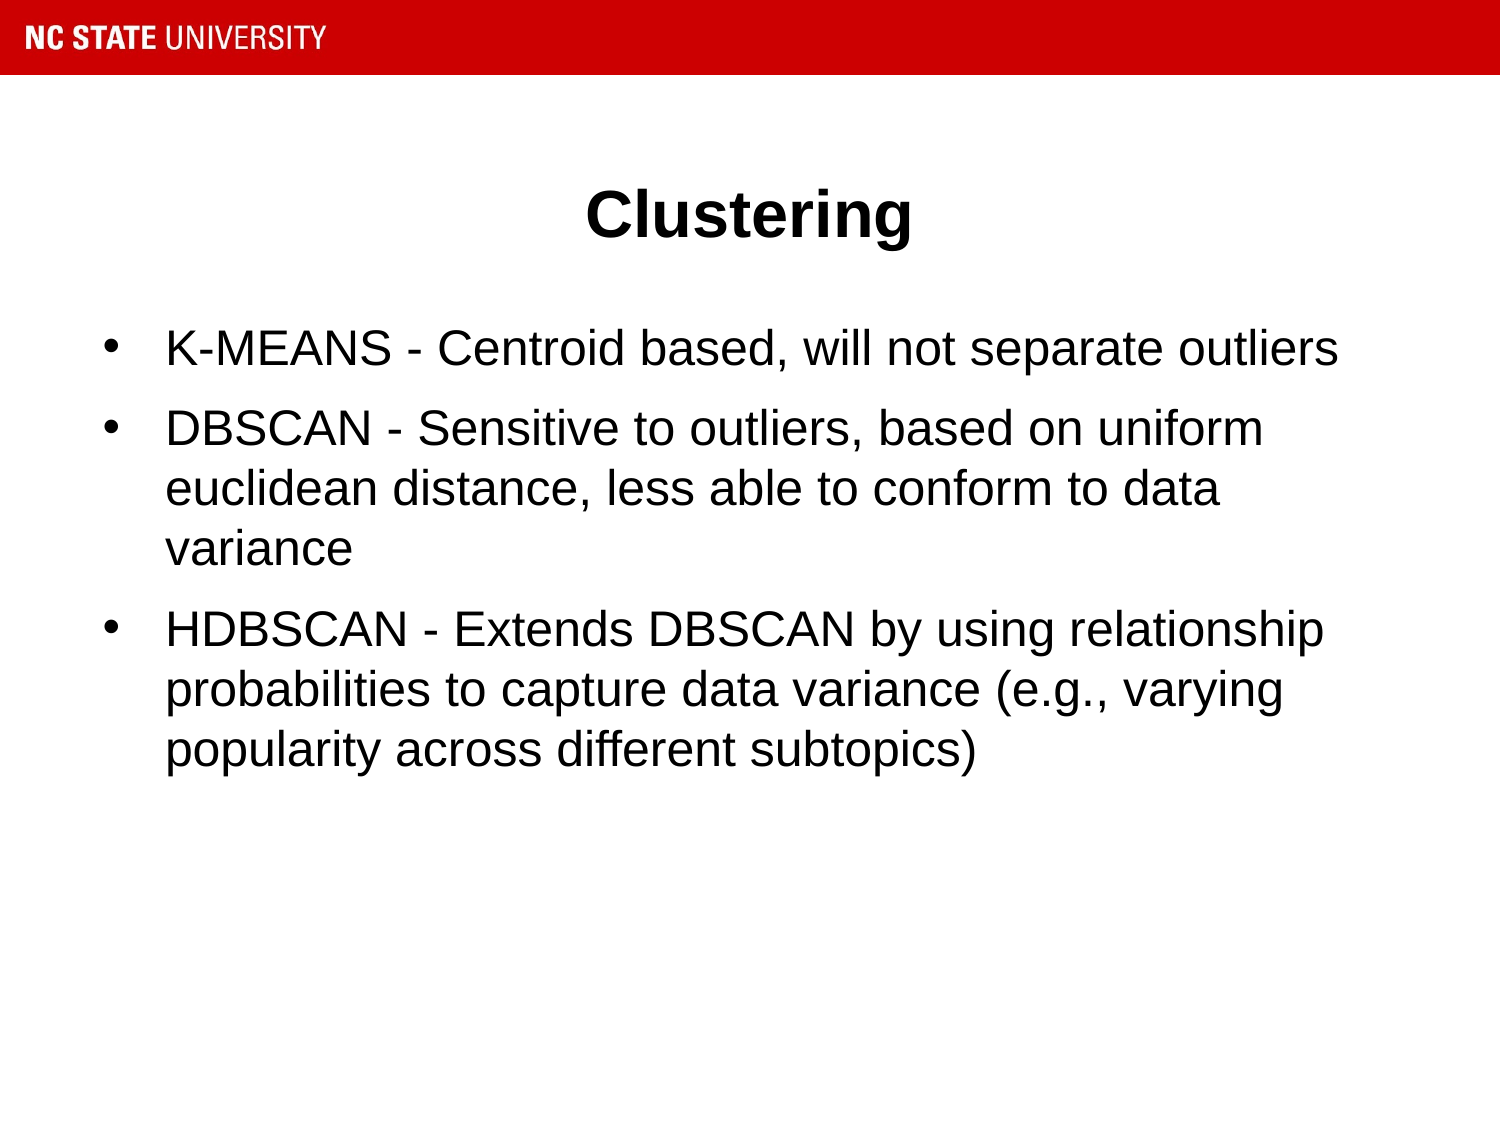

# Clustering
K-MEANS - Centroid based, will not separate outliers
DBSCAN - Sensitive to outliers, based on uniform euclidean distance, less able to conform to data variance
HDBSCAN - Extends DBSCAN by using relationship probabilities to capture data variance (e.g., varying popularity across different subtopics)